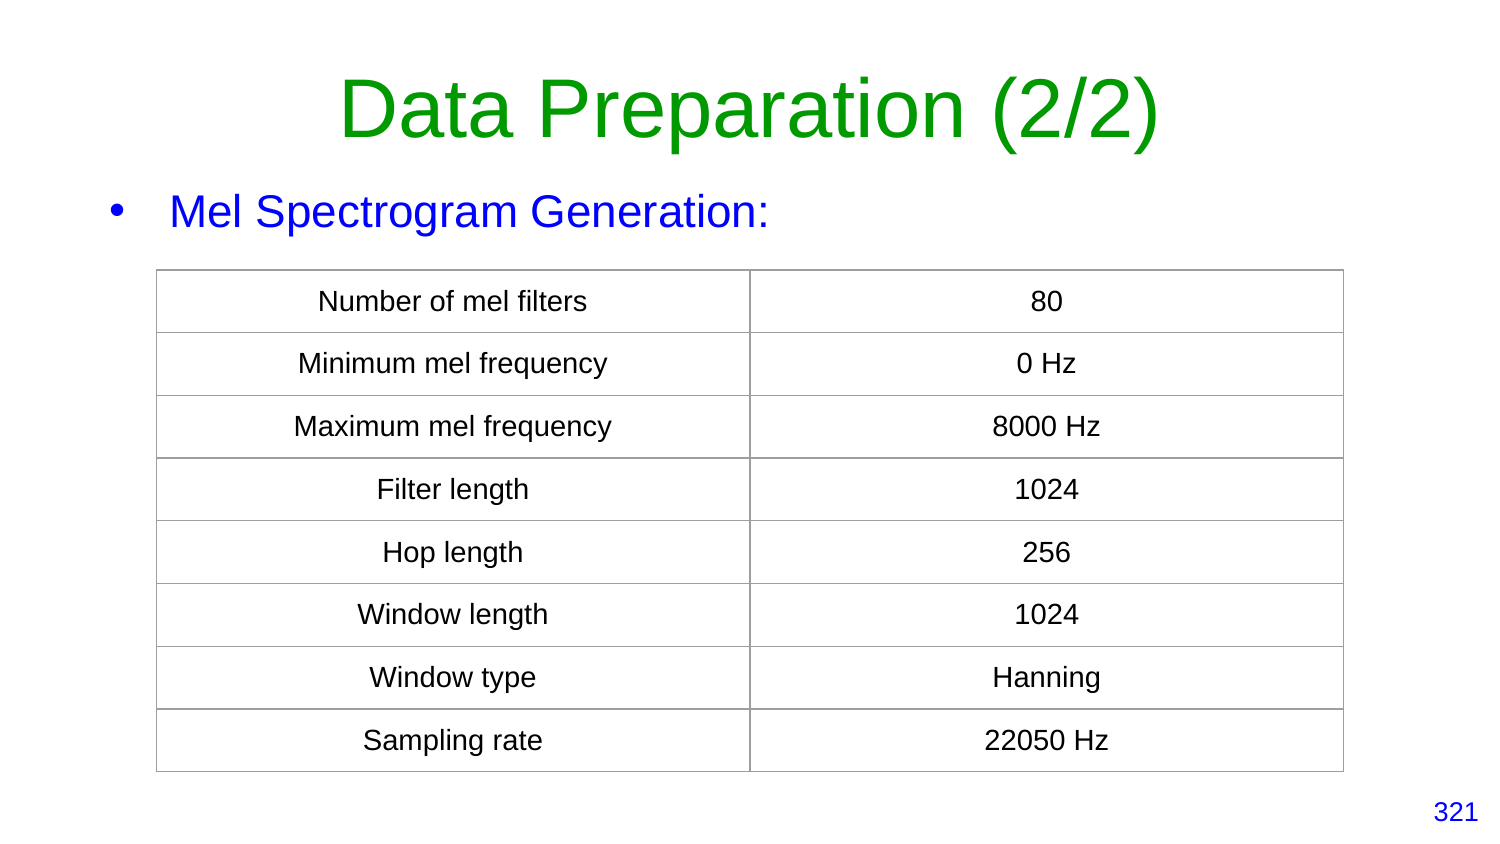

# Data Preparation (2/2)
Mel Spectrogram Generation:
| Number of mel filters | 80 |
| --- | --- |
| Minimum mel frequency | 0 Hz |
| Maximum mel frequency | 8000 Hz |
| Filter length | 1024 |
| Hop length | 256 |
| Window length | 1024 |
| Window type | Hanning |
| Sampling rate | 22050 Hz |
321